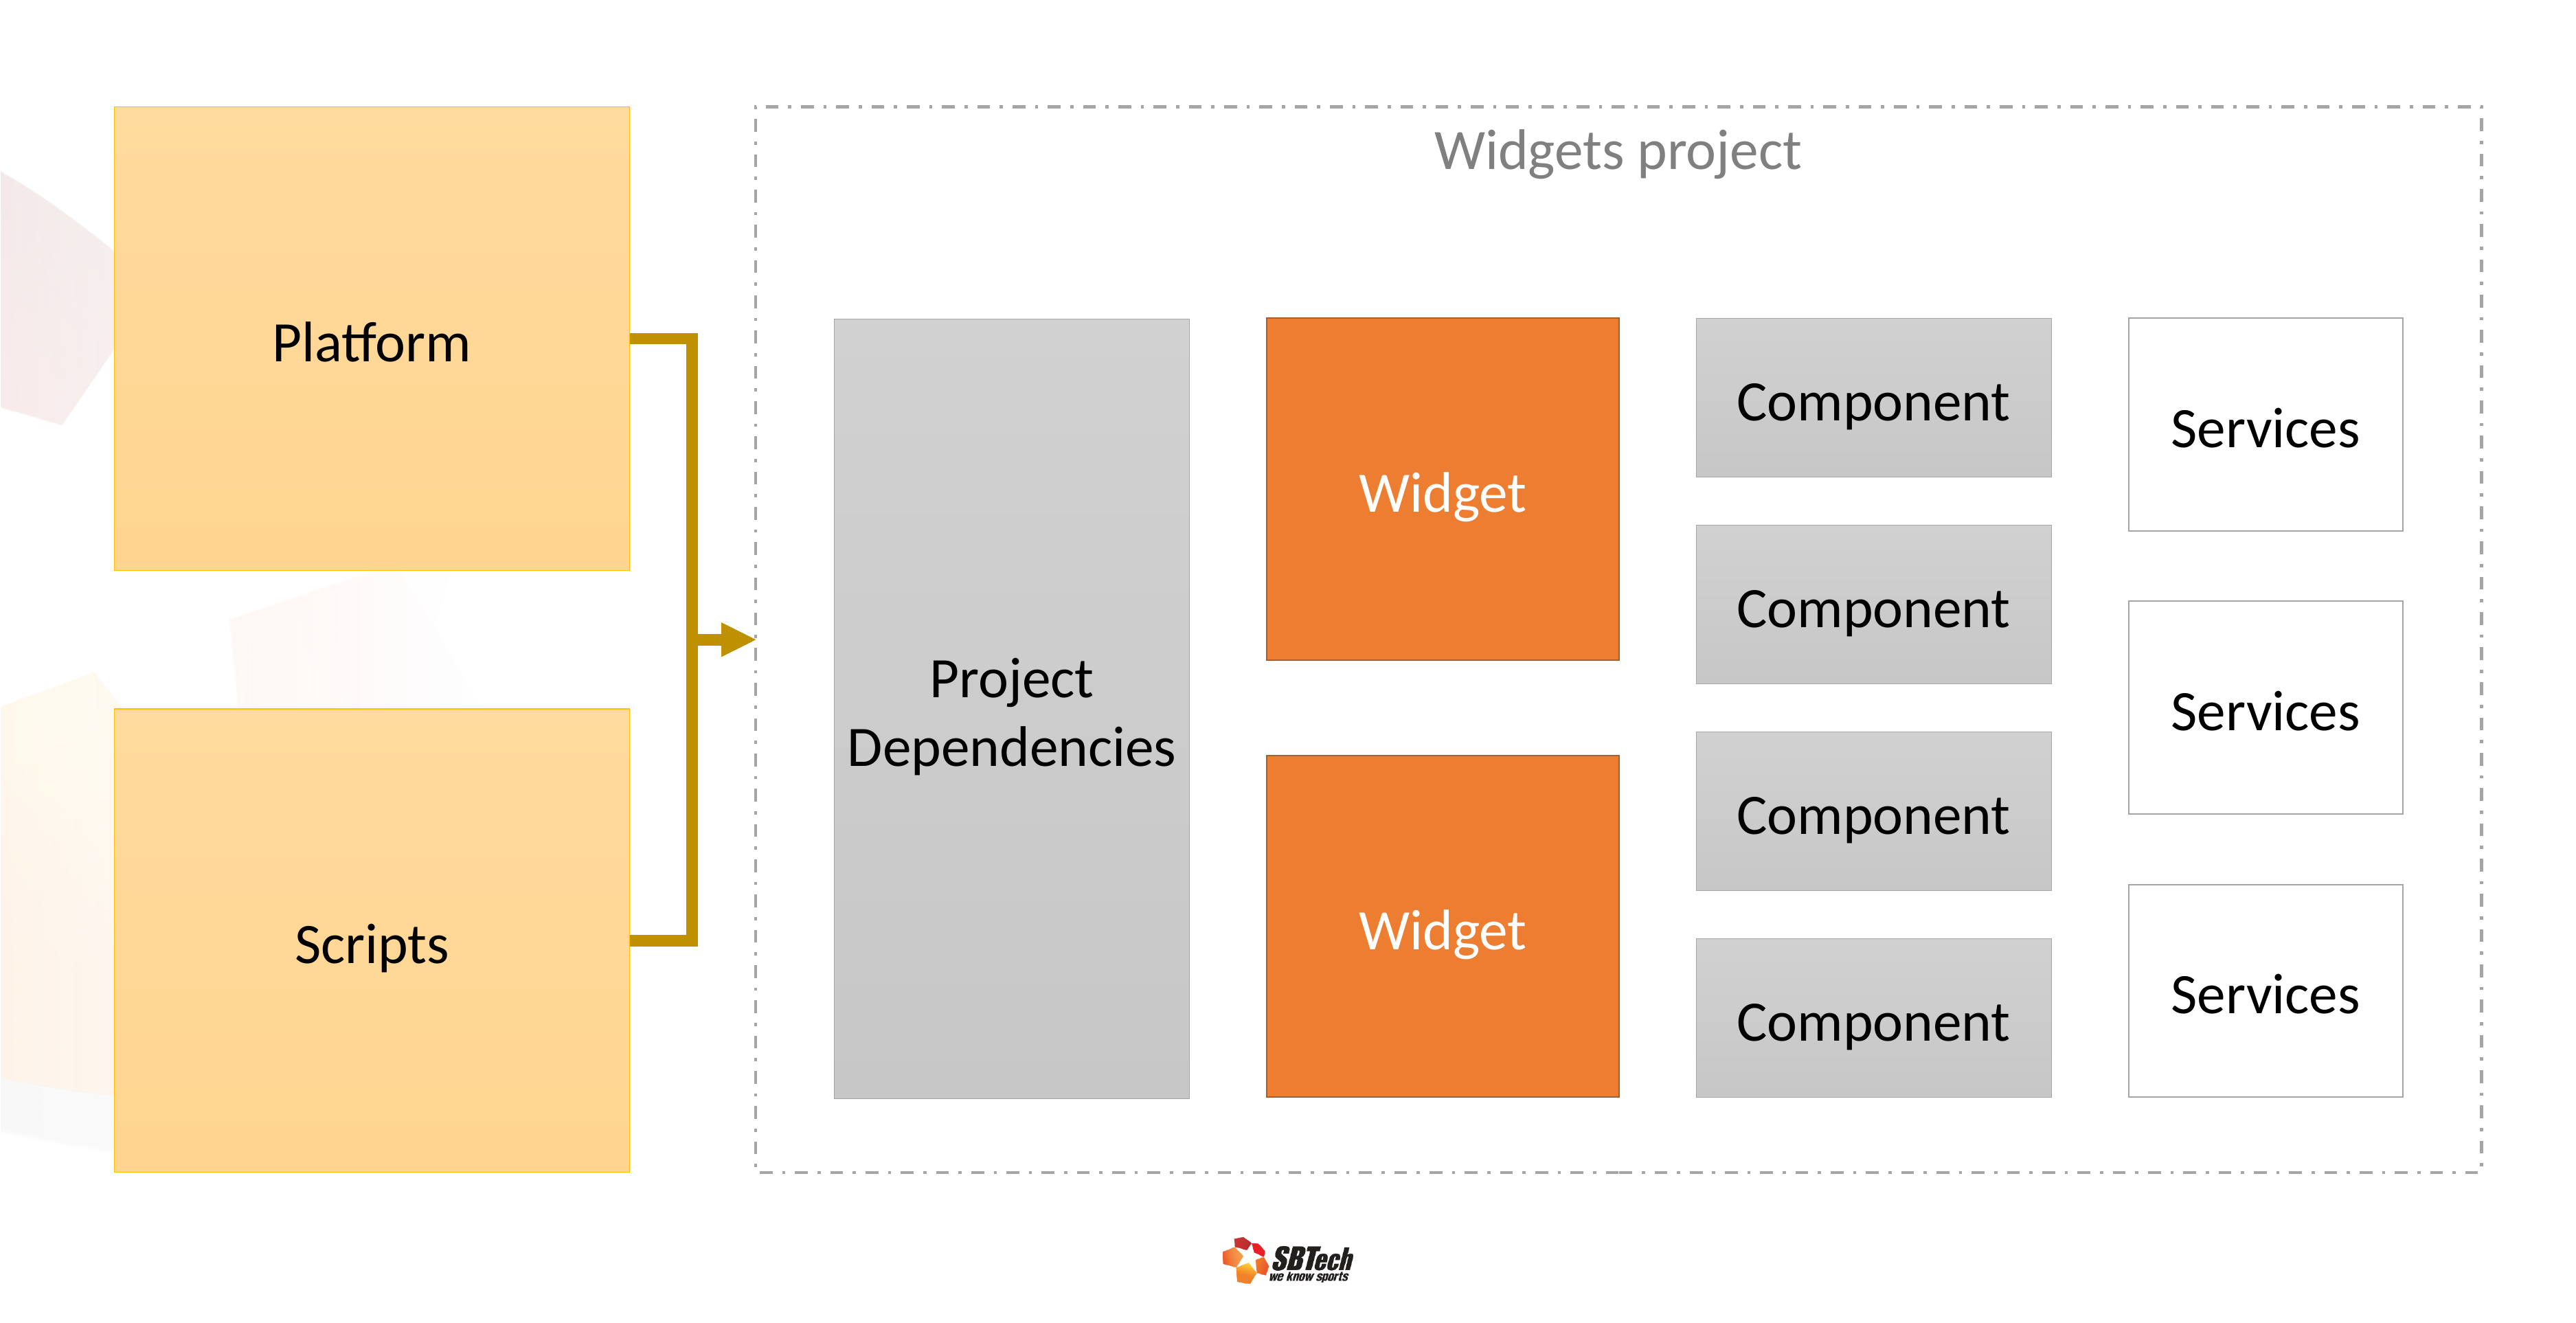

Platform
Widgets project
Widget
Component
Component
Component
Component
Services
Services
Services
Project
Dependencies
Scripts
Widget